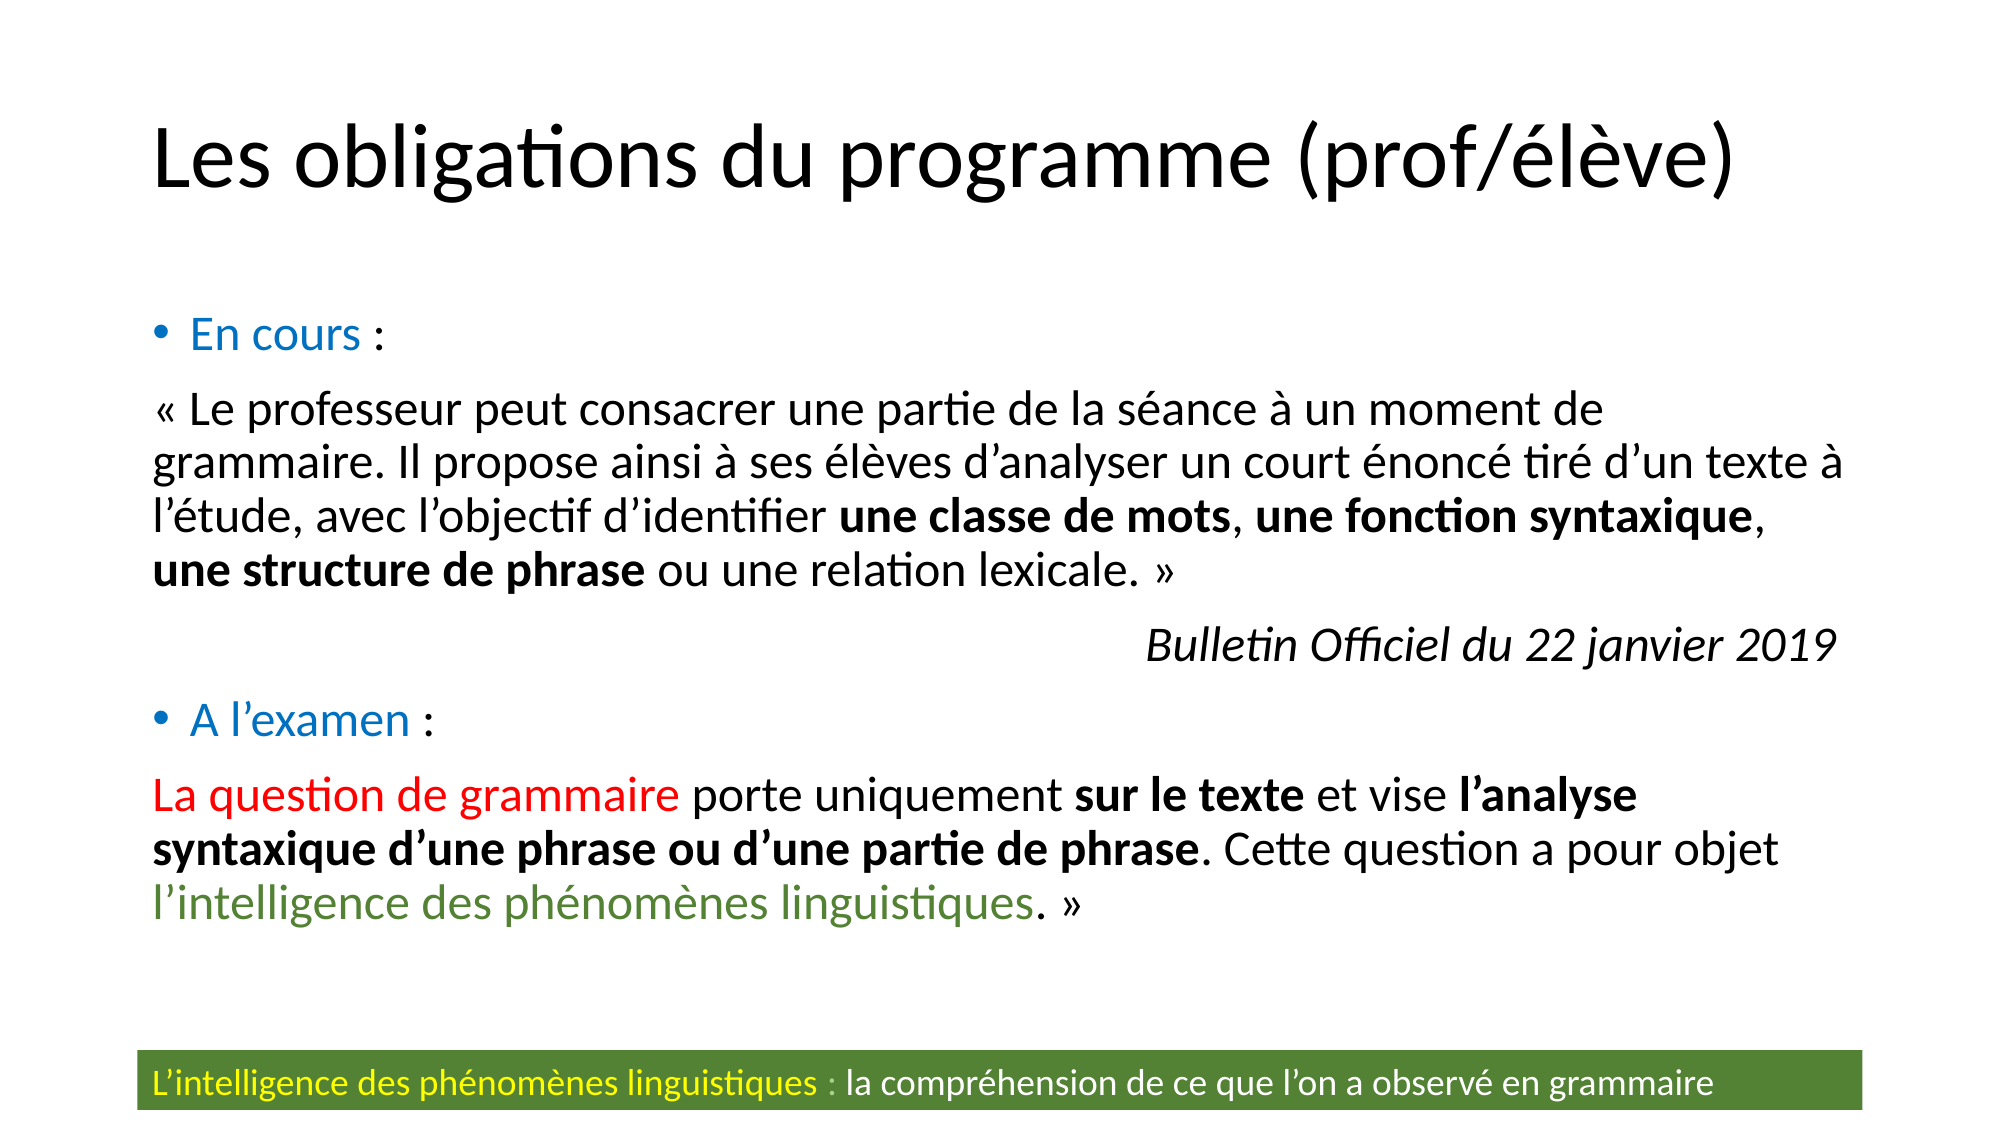

# Les obligations du programme (prof/élève)
En cours :
« Le professeur peut consacrer une partie de la séance à un moment de grammaire. Il propose ainsi à ses élèves d’analyser un court énoncé tiré d’un texte à l’étude, avec l’objectif d’identifier une classe de mots, une fonction syntaxique, une structure de phrase ou une relation lexicale. »
Bulletin Officiel du 22 janvier 2019
A l’examen :
La question de grammaire porte uniquement sur le texte et vise l’analyse syntaxique d’une phrase ou d’une partie de phrase. Cette question a pour objet l’intelligence des phénomènes linguistiques. »
L’intelligence des phénomènes linguistiques : la compréhension de ce que l’on a observé en grammaire